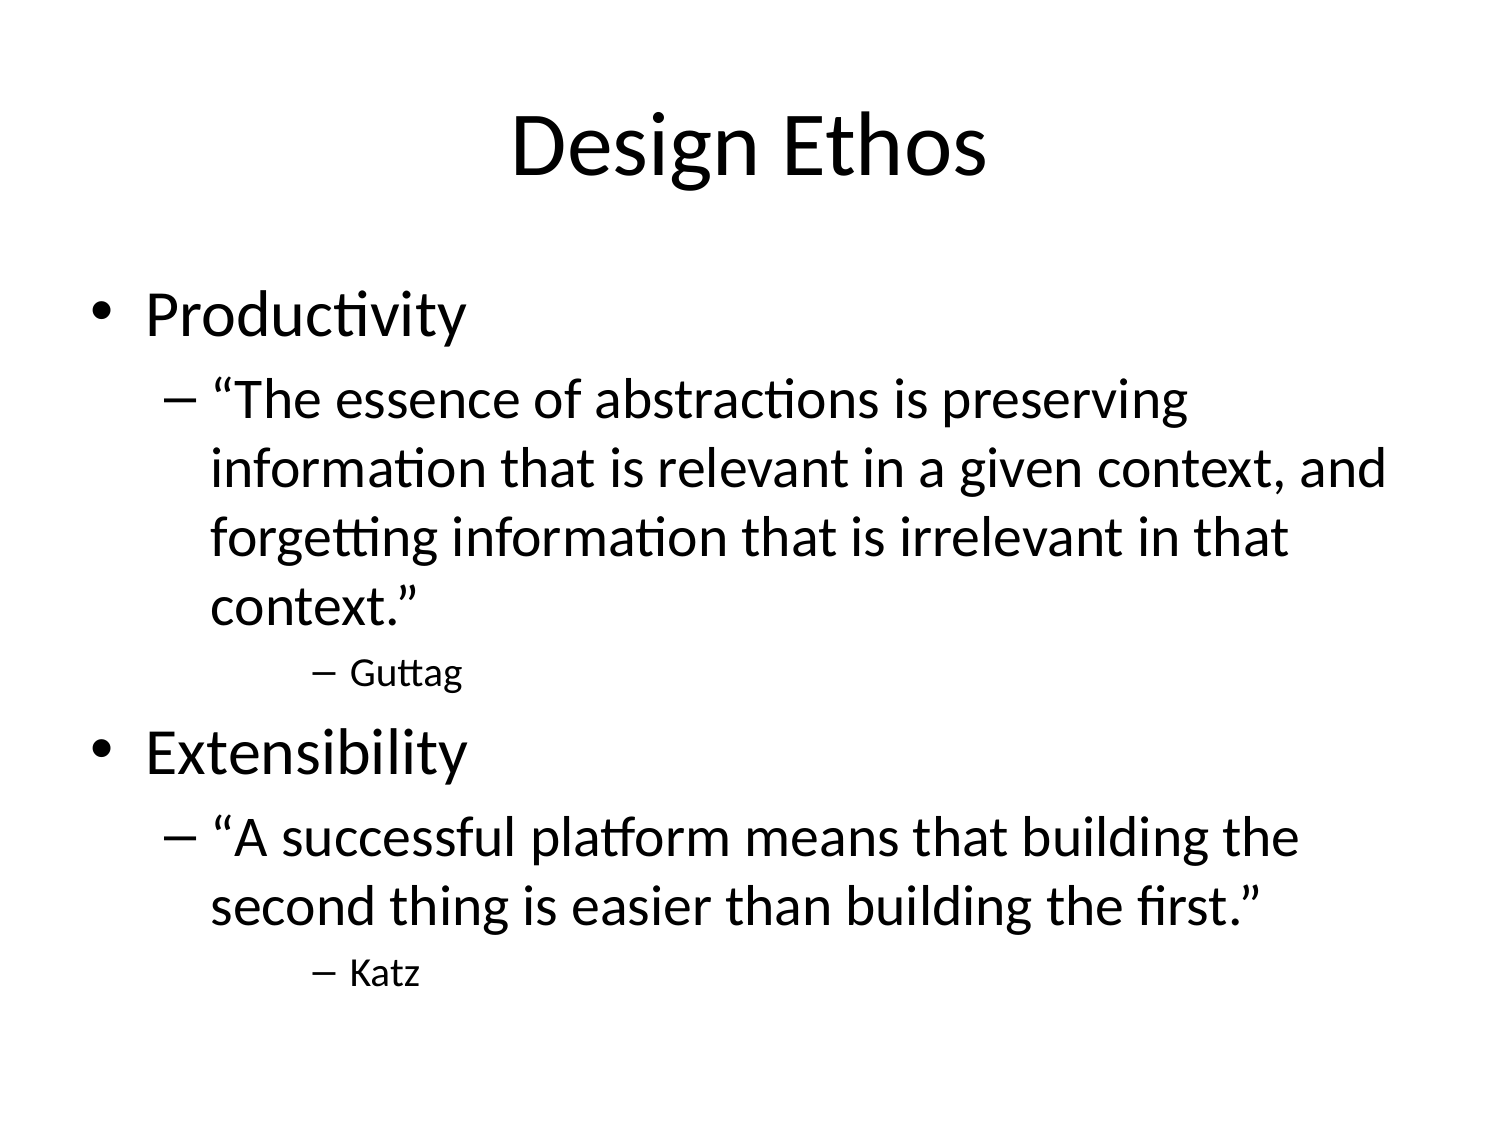

# Design Ethos
Productivity
“The essence of abstractions is preserving information that is relevant in a given context, and forgetting information that is irrelevant in that context.”
Guttag
Extensibility
“A successful platform means that building the second thing is easier than building the first.”
Katz